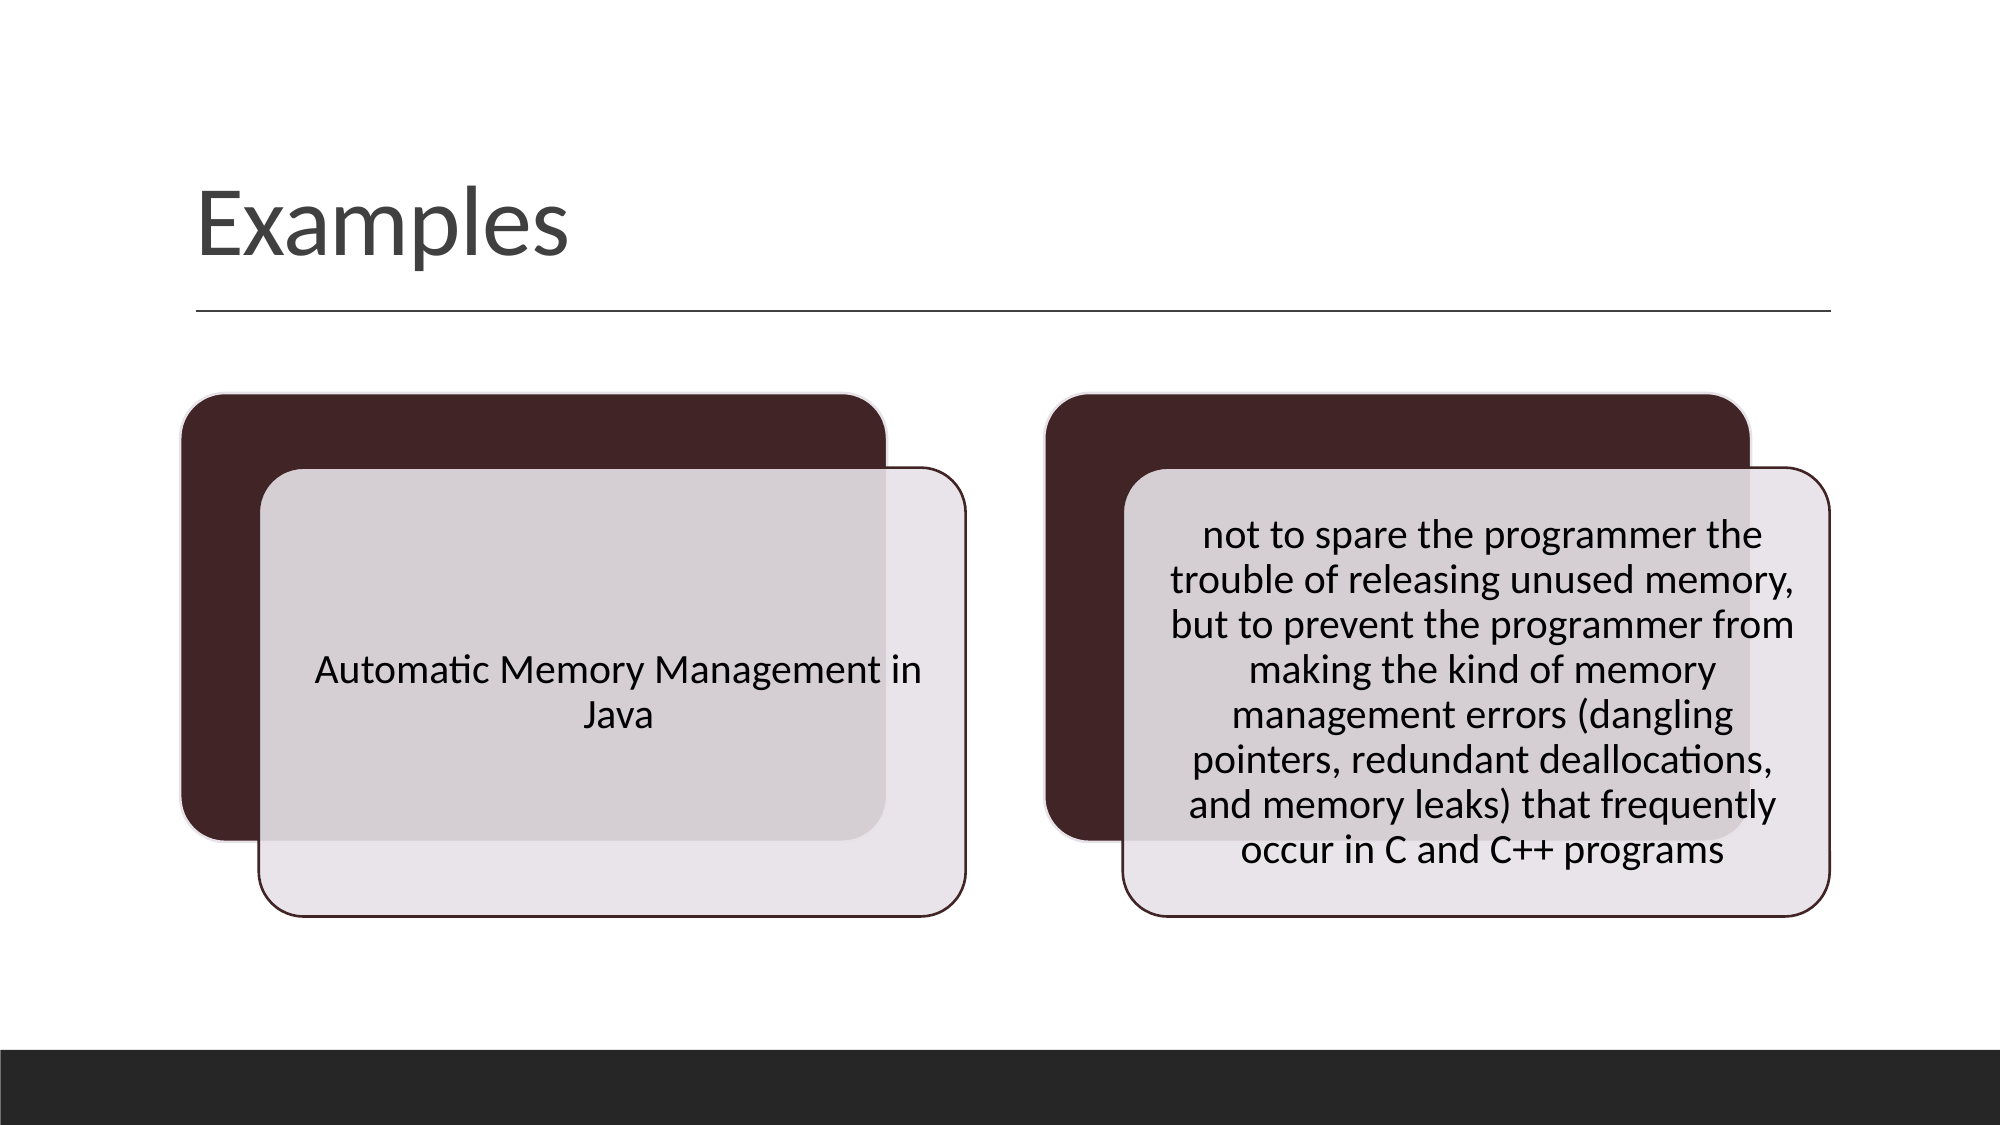

# Examples
Automatic Memory Management in Java
not to spare the programmer the trouble of releasing unused memory, but to prevent the programmer from making the kind of memory management errors (dangling pointers, redundant deallocations, and memory leaks) that frequently occur in C and C++ programs